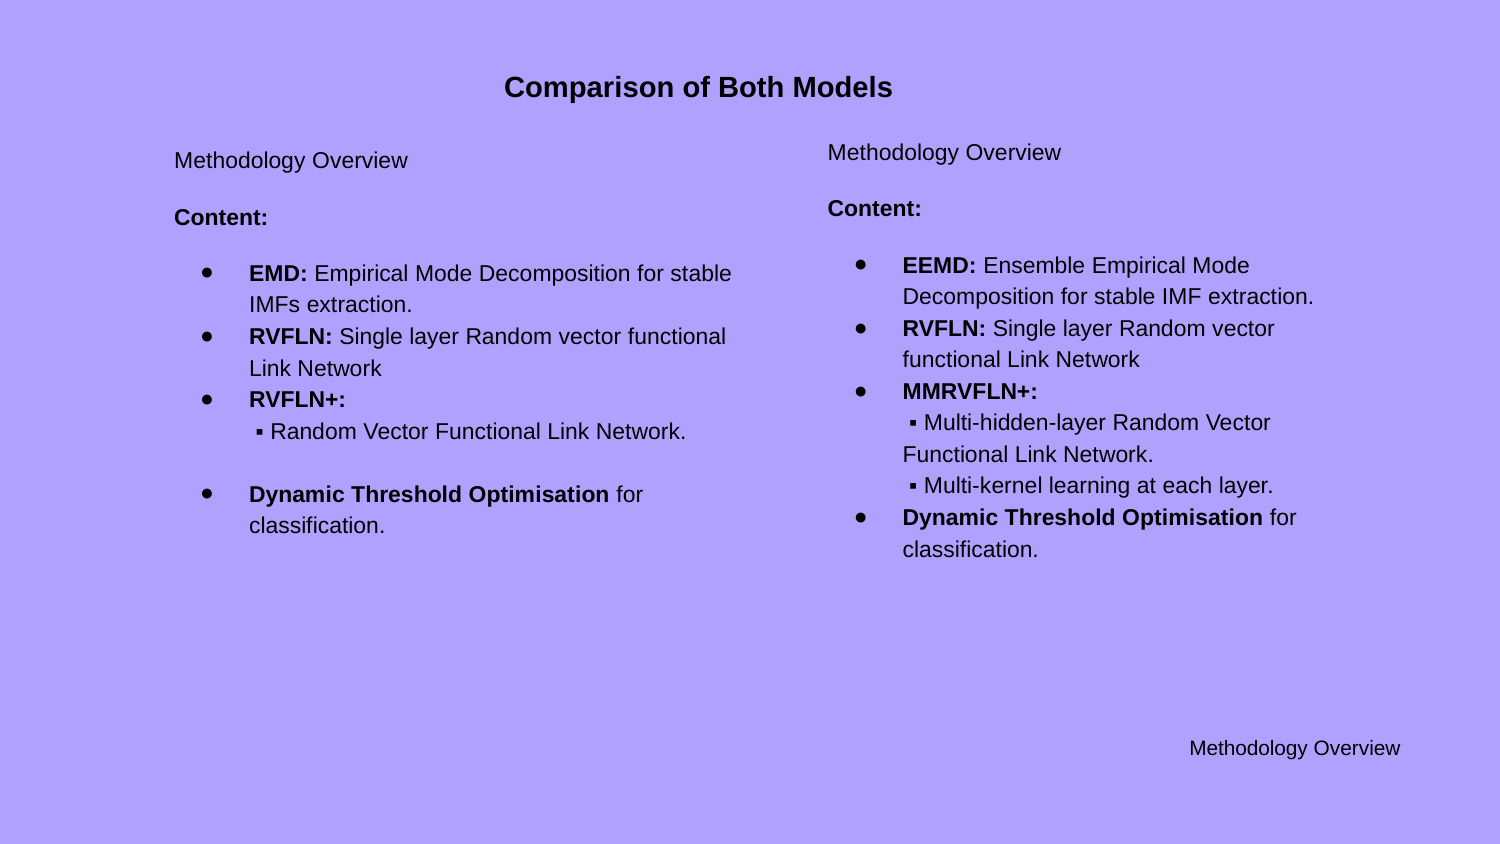

# Comparison of Both Models
Methodology Overview
Content:
EEMD: Ensemble Empirical Mode Decomposition for stable IMF extraction.
RVFLN: Single layer Random vector functional Link Network
MMRVFLN+:
 ▪ Multi-hidden-layer Random Vector Functional Link Network.
 ▪ Multi-kernel learning at each layer.
Dynamic Threshold Optimisation for classification.

Methodology Overview
Content:
EMD: Empirical Mode Decomposition for stable IMFs extraction.
RVFLN: Single layer Random vector functional Link Network
RVFLN+:
 ▪ Random Vector Functional Link Network.
Dynamic Threshold Optimisation for classification.

Methodology Overview